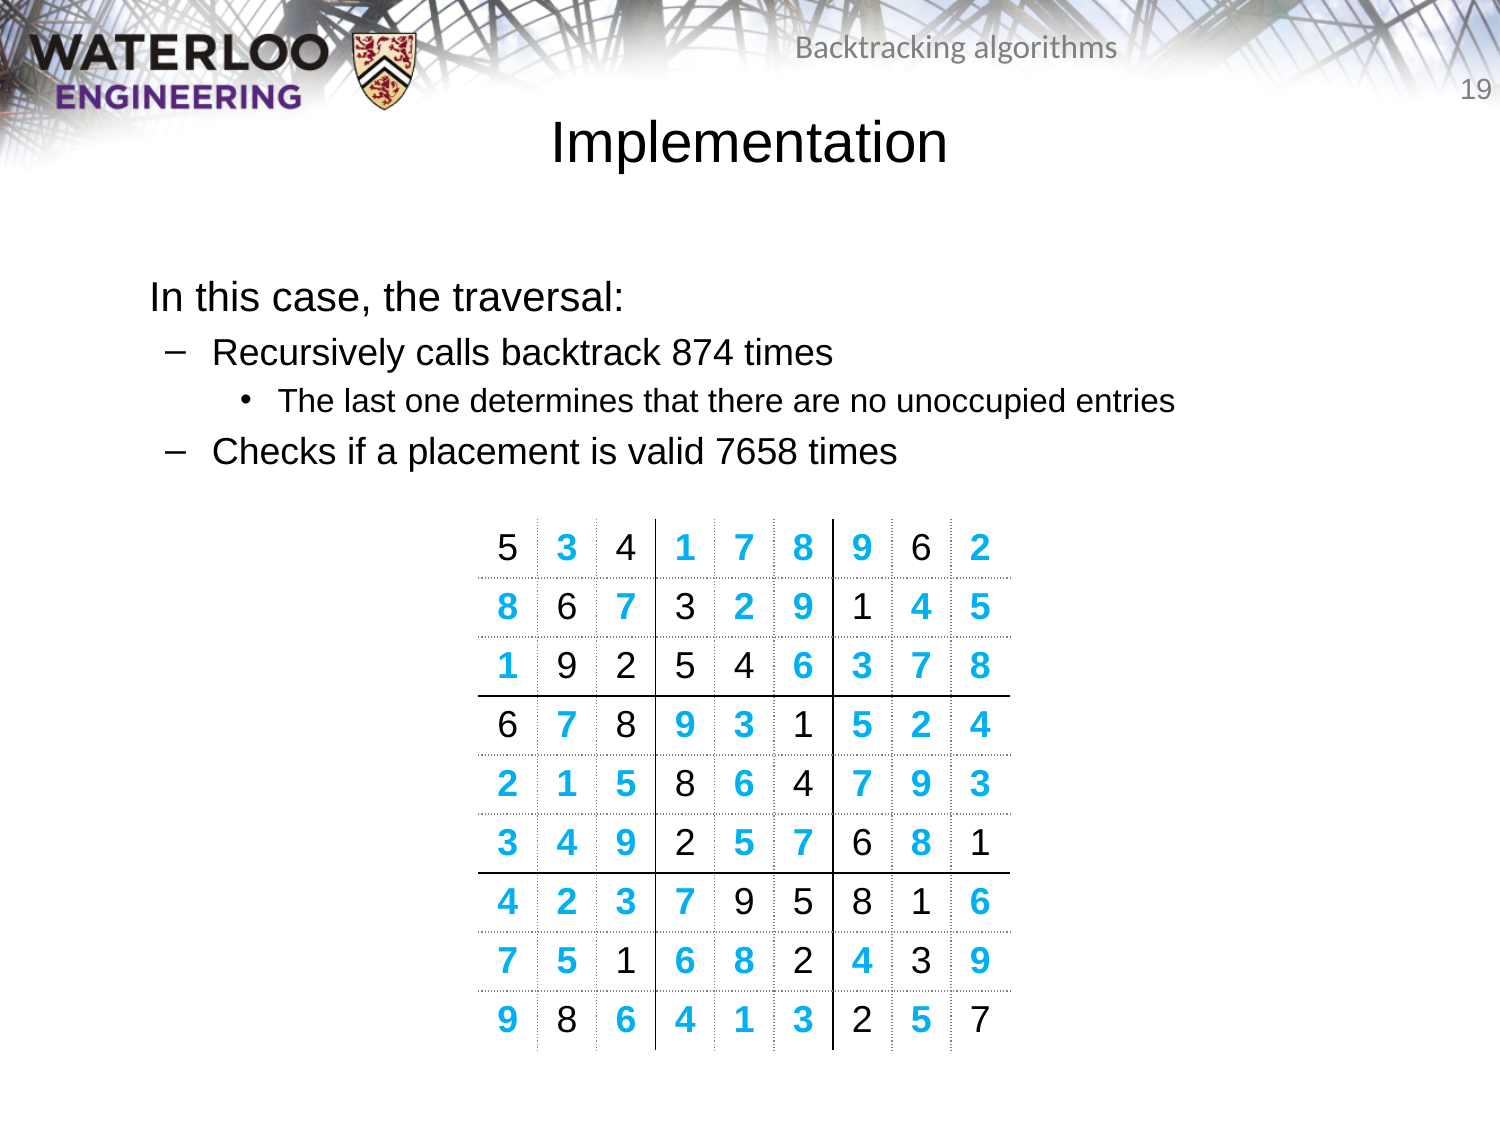

# Implementation
	In this case, the traversal:
Recursively calls backtrack 874 times
The last one determines that there are no unoccupied entries
Checks if a placement is valid 7658 times
| 5 | 3 | 4 | 1 | 7 | 8 | 9 | 6 | 2 |
| --- | --- | --- | --- | --- | --- | --- | --- | --- |
| 8 | 6 | 7 | 3 | 2 | 9 | 1 | 4 | 5 |
| 1 | 9 | 2 | 5 | 4 | 6 | 3 | 7 | 8 |
| 6 | 7 | 8 | 9 | 3 | 1 | 5 | 2 | 4 |
| 2 | 1 | 5 | 8 | 6 | 4 | 7 | 9 | 3 |
| 3 | 4 | 9 | 2 | 5 | 7 | 6 | 8 | 1 |
| 4 | 2 | 3 | 7 | 9 | 5 | 8 | 1 | 6 |
| 7 | 5 | 1 | 6 | 8 | 2 | 4 | 3 | 9 |
| 9 | 8 | 6 | 4 | 1 | 3 | 2 | 5 | 7 |